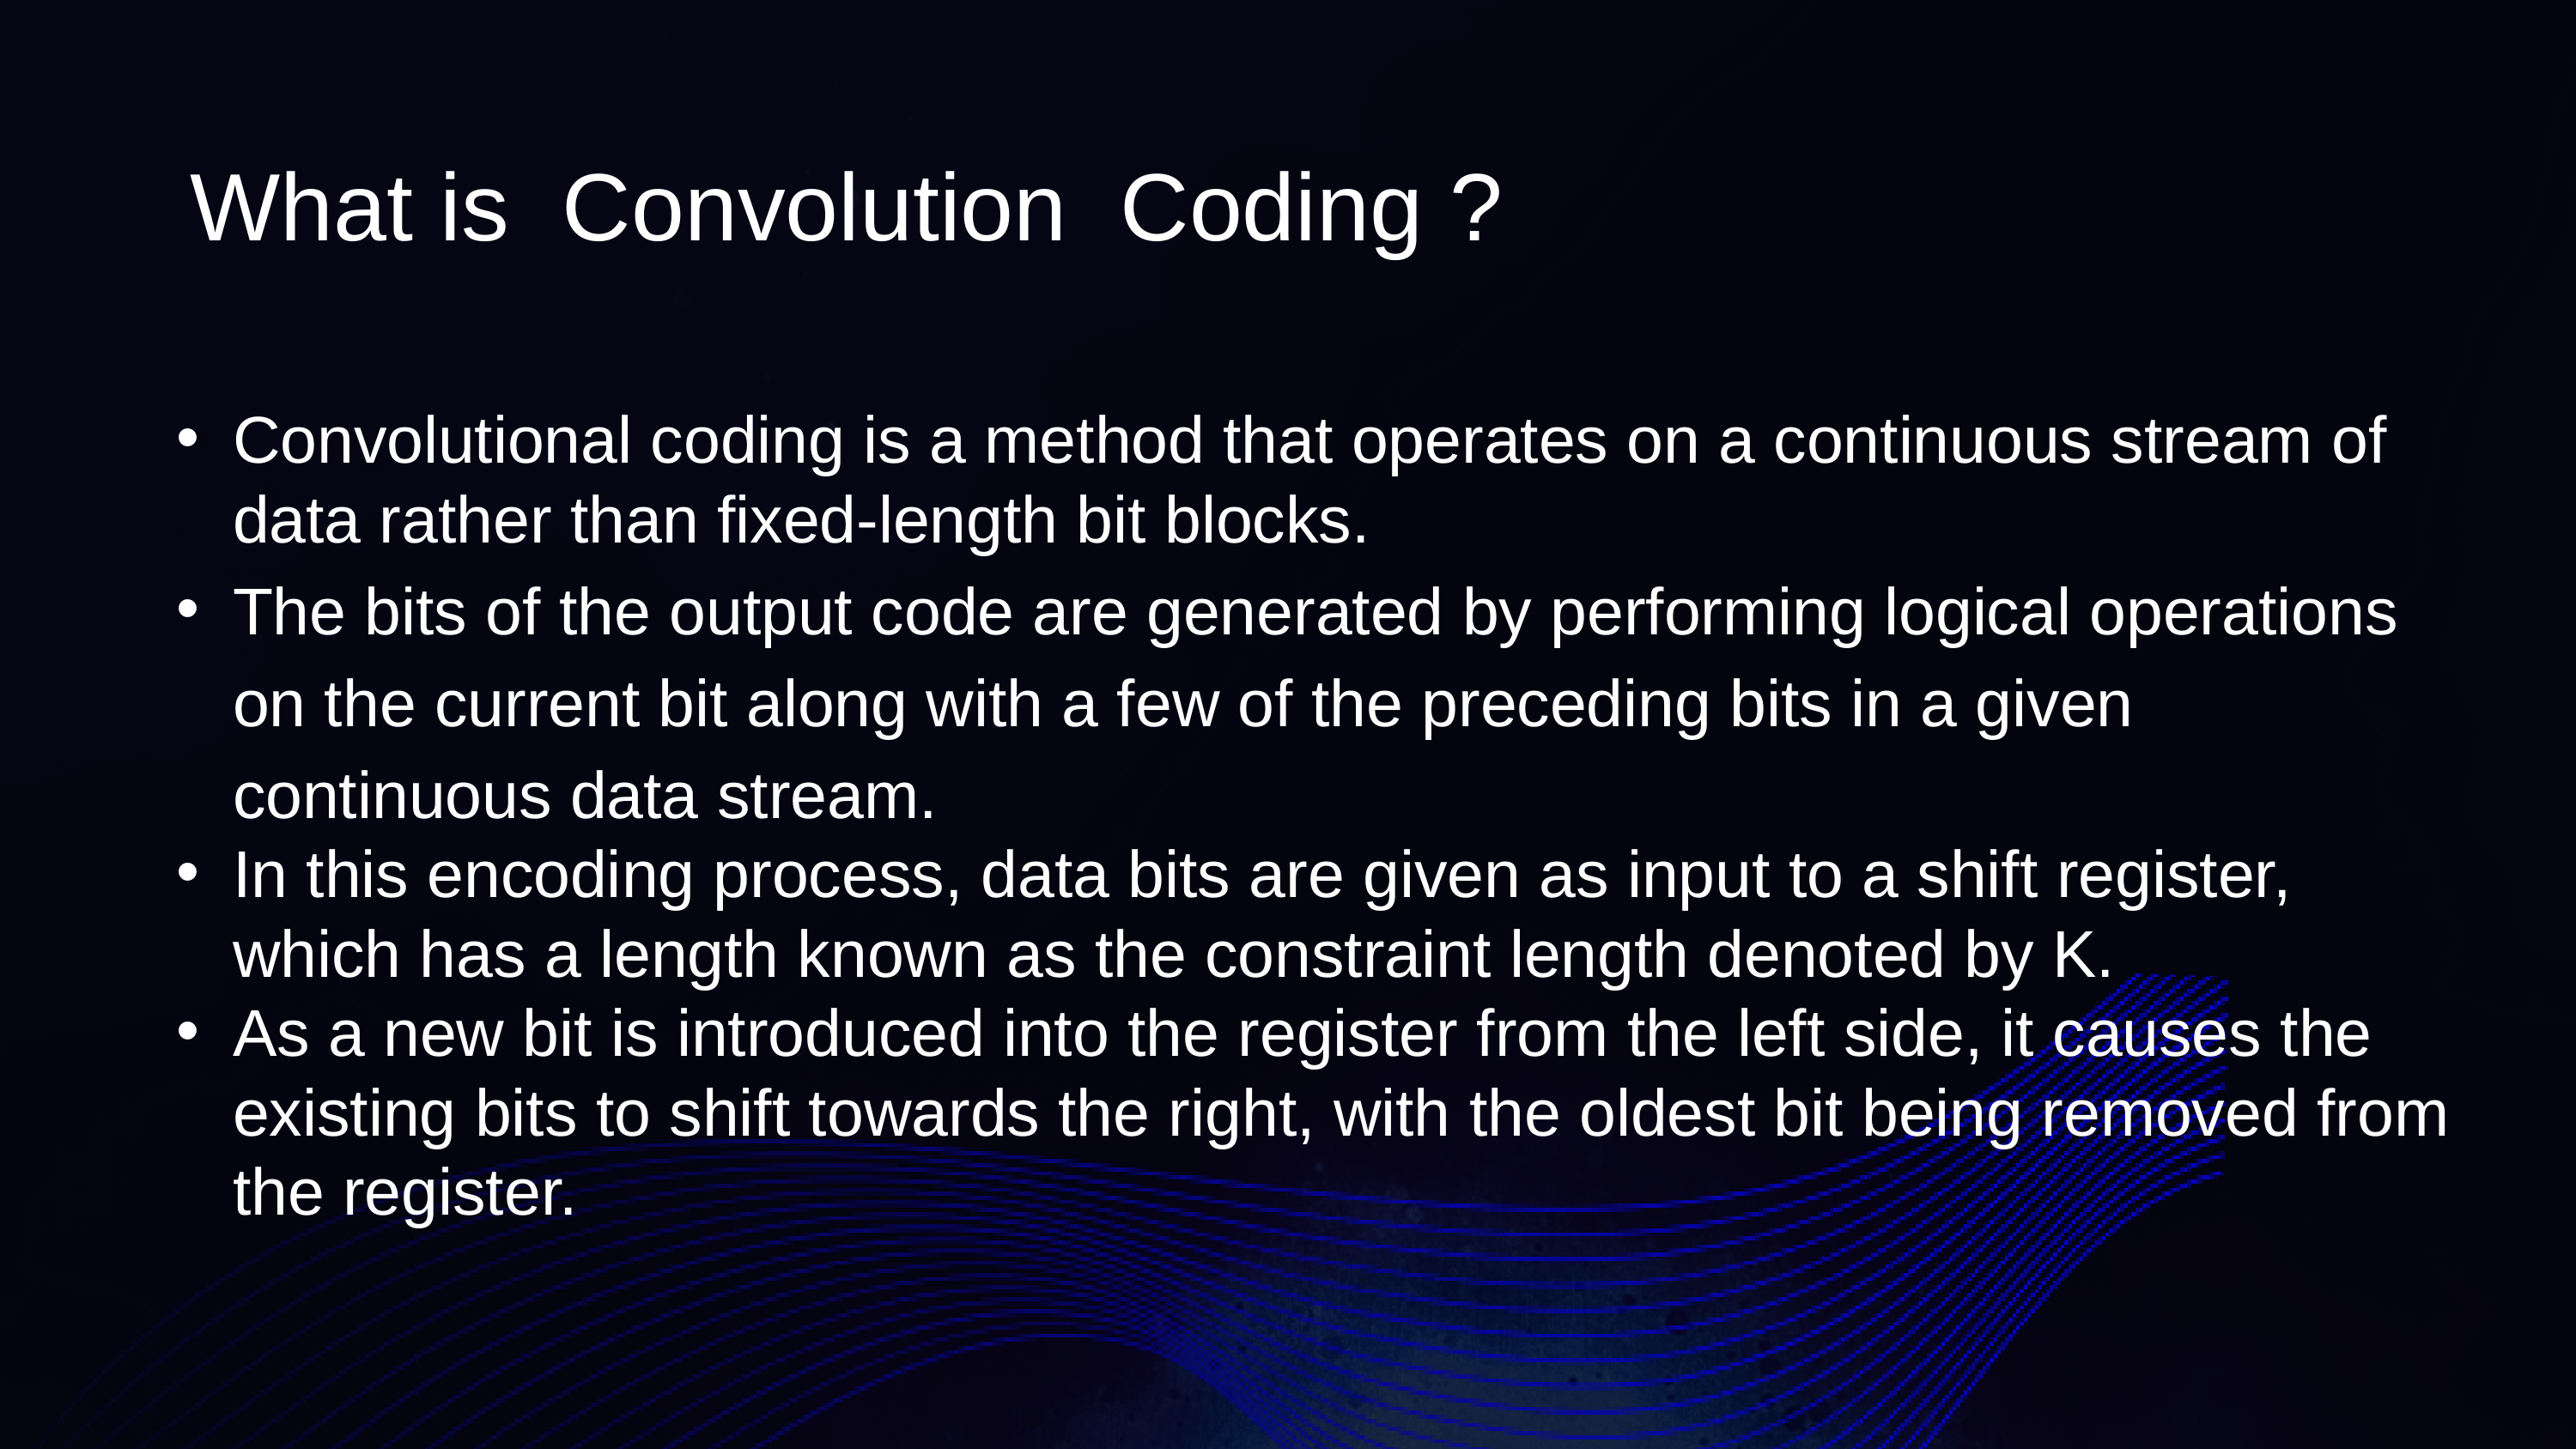

What is  Convolution  Coding ?
Convolutional coding is a method that operates on a continuous stream of data rather than fixed-length bit blocks.
The bits of the output code are generated by performing logical operations on the current bit along with a few of the preceding bits in a given continuous data stream.
In this encoding process, data bits are given as input to a shift register, which has a length known as the constraint length denoted by K.
As a new bit is introduced into the register from the left side, it causes the existing bits to shift towards the right, with the oldest bit being removed from the register.